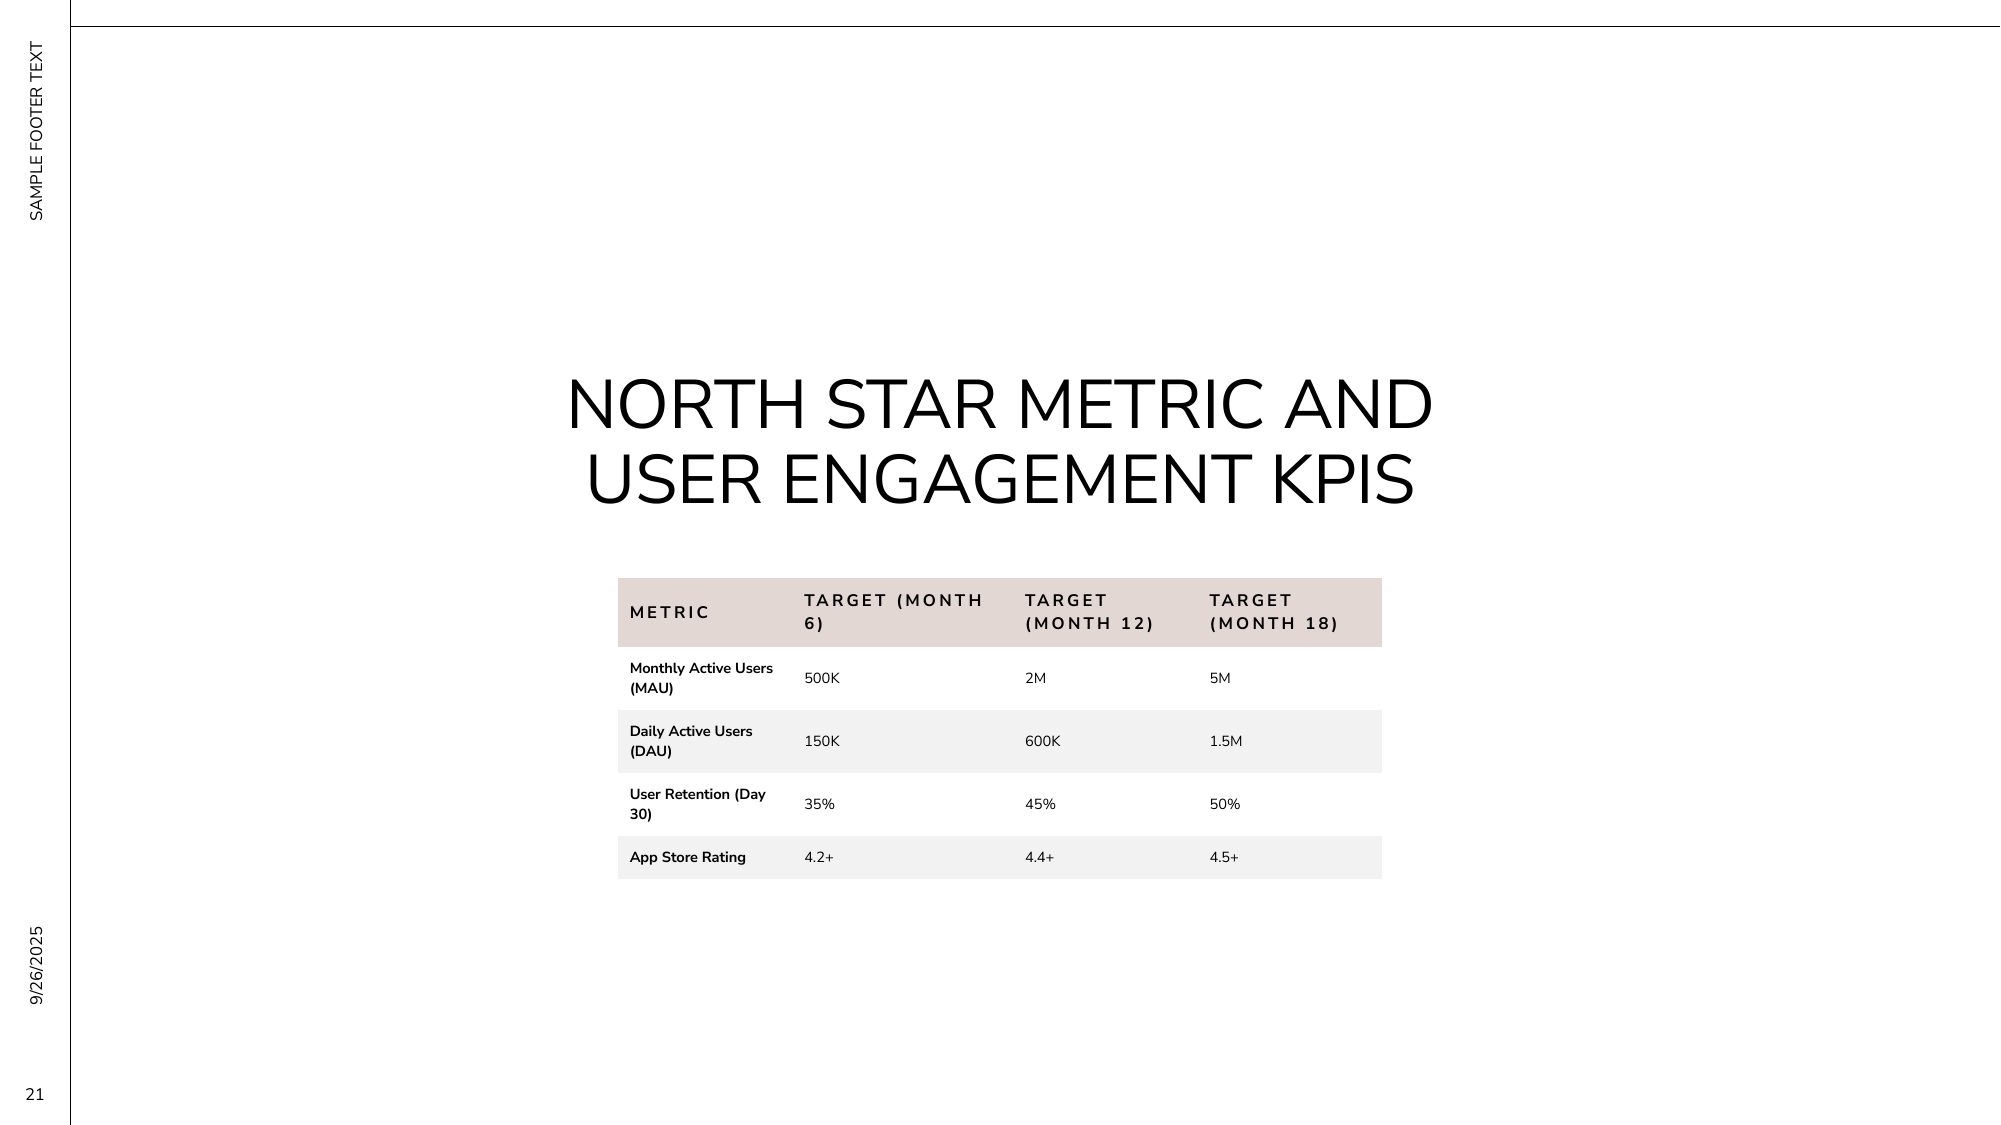

# North Star Metric and User Engagement KPIs
SAMPLE FOOTER TEXT
| Metric | Target (Month 6) | Target (Month 12) | Target (Month 18) |
| --- | --- | --- | --- |
| Monthly Active Users (MAU) | 500K | 2M | 5M |
| Daily Active Users (DAU) | 150K | 600K | 1.5M |
| User Retention (Day 30) | 35% | 45% | 50% |
| App Store Rating | 4.2+ | 4.4+ | 4.5+ |
9/26/2025
21